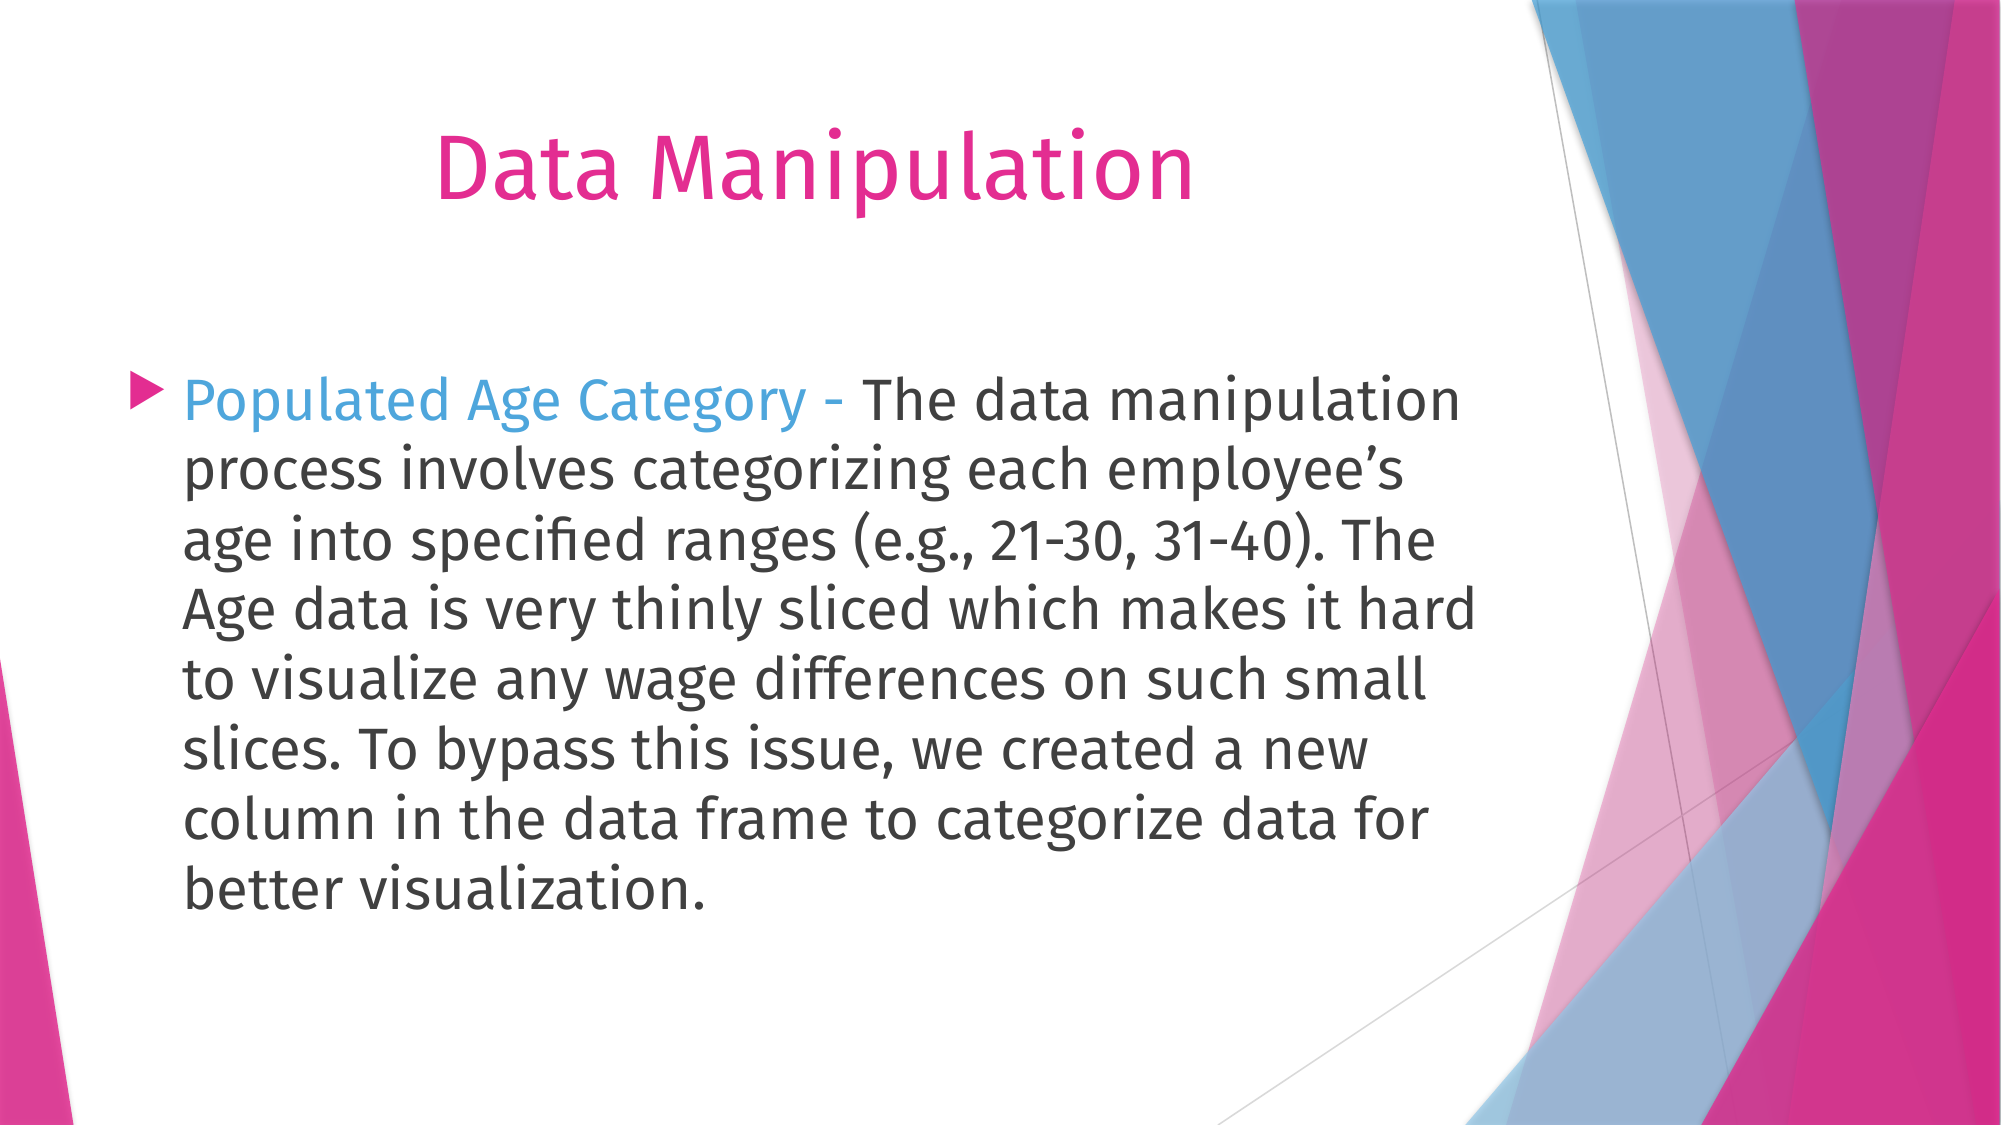

# Data Manipulation
Populated Age Category - The data manipulation process involves categorizing each employee’s age into specified ranges (e.g., 21-30, 31-40). The Age data is very thinly sliced which makes it hard to visualize any wage differences on such small slices. To bypass this issue, we created a new column in the data frame to categorize data for better visualization.